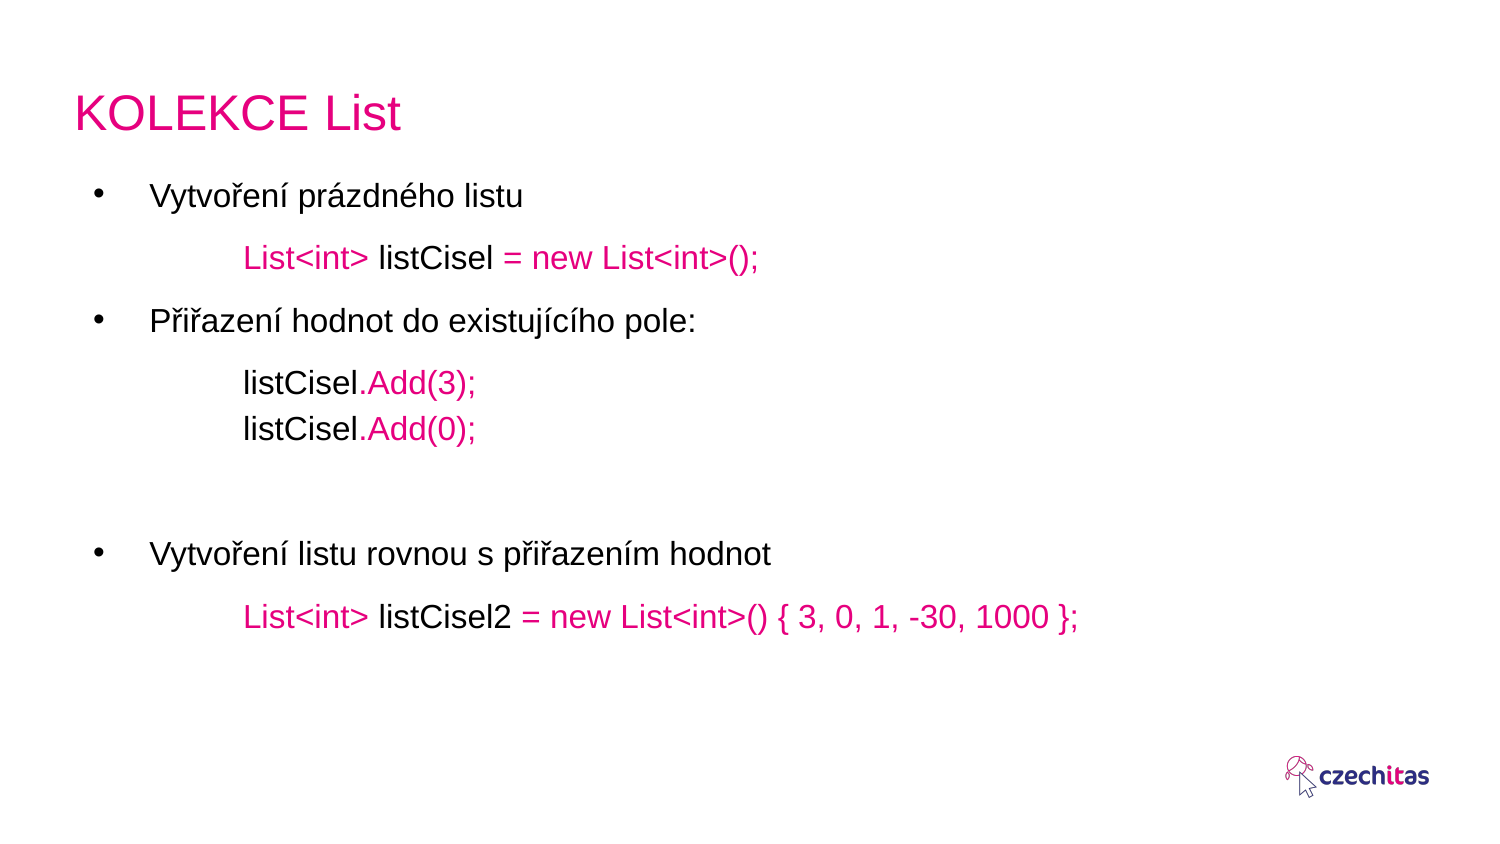

# KOLEKCE List
Vytvoření prázdného listu
	List<int> listCisel = new List<int>();
Přiřazení hodnot do existujícího pole:
	listCisel.Add(3);
	listCisel.Add(0);

Vytvoření listu rovnou s přiřazením hodnot
	List<int> listCisel2 = new List<int>() { 3, 0, 1, -30, 1000 };